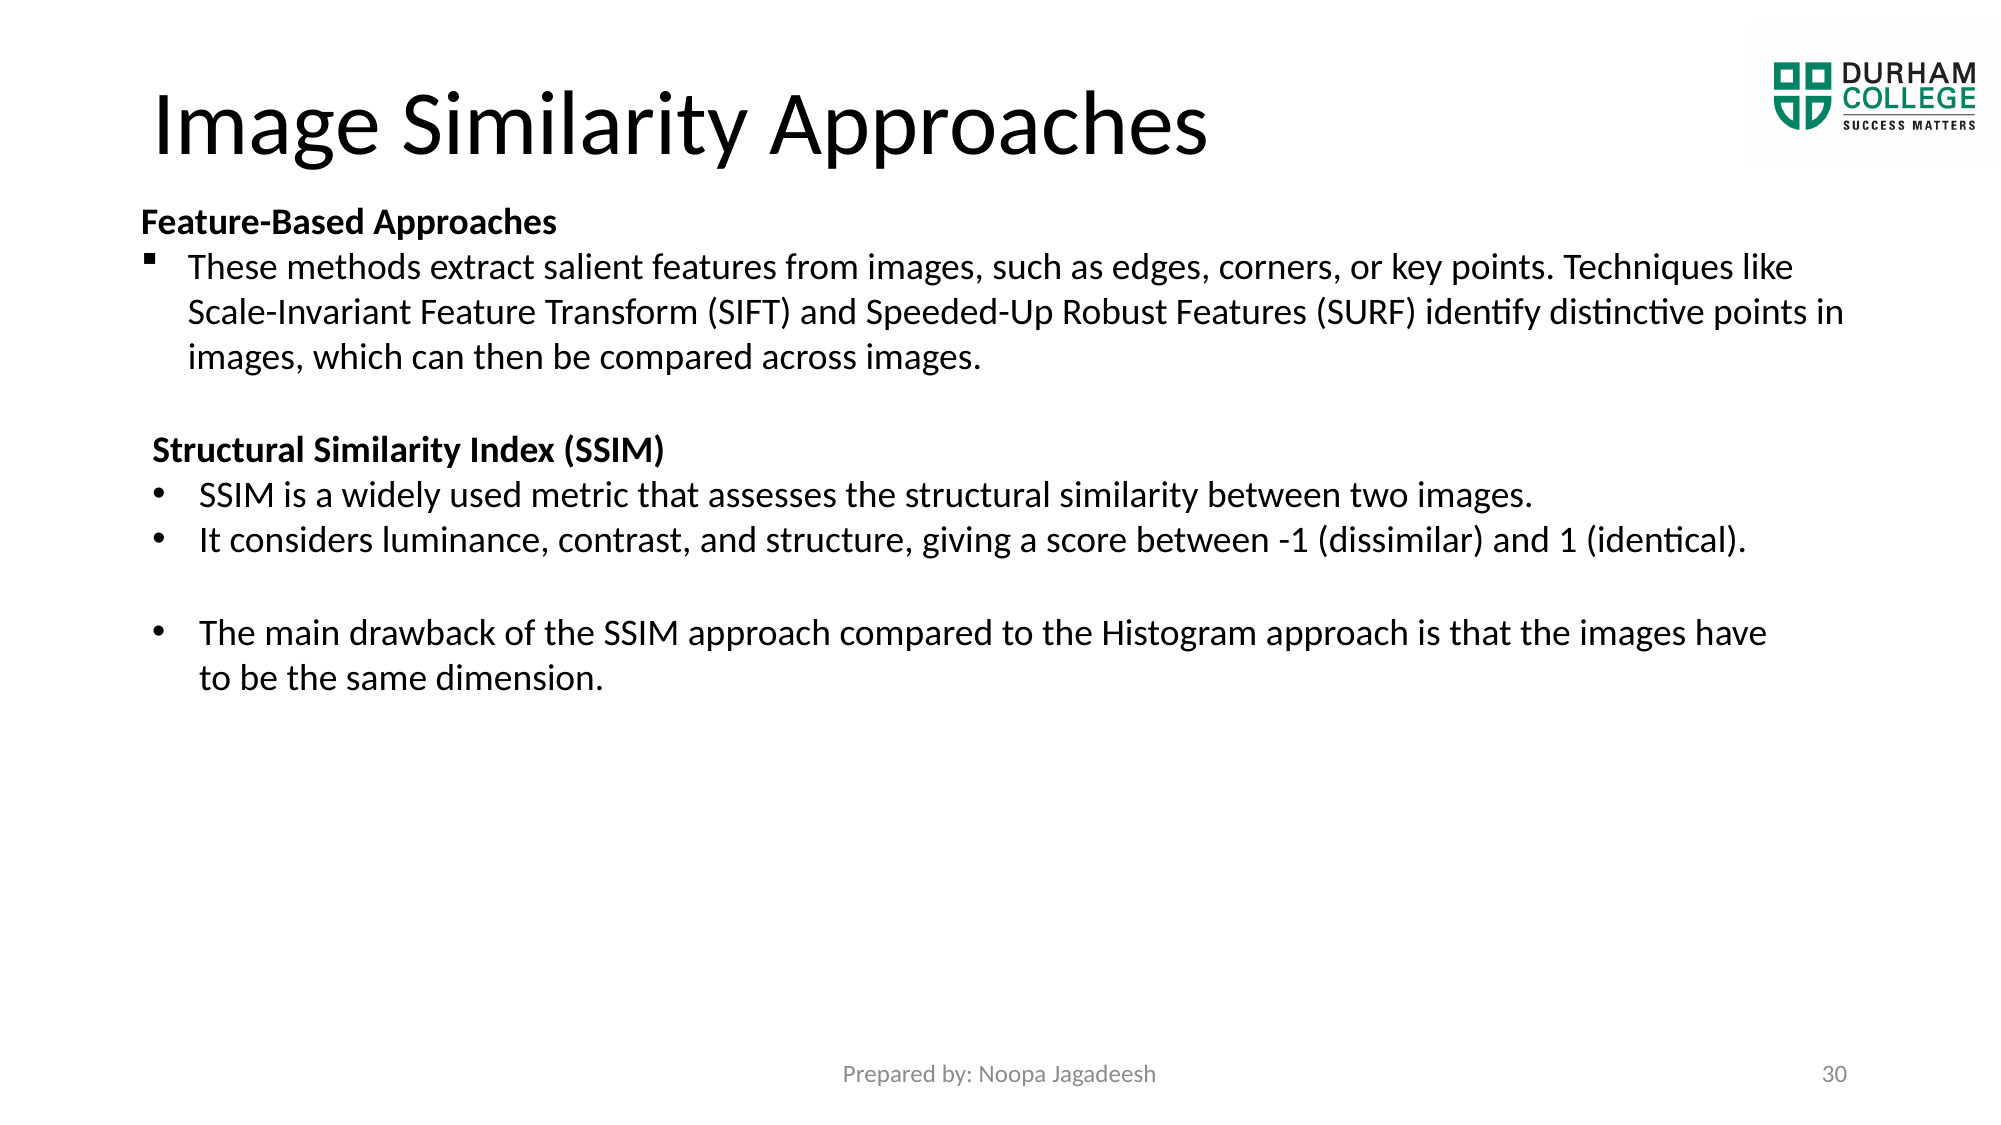

# Image Similarity Approaches
Feature-Based Approaches
These methods extract salient features from images, such as edges, corners, or key points. Techniques like Scale-Invariant Feature Transform (SIFT) and Speeded-Up Robust Features (SURF) identify distinctive points in images, which can then be compared across images.
Structural Similarity Index (SSIM)
SSIM is a widely used metric that assesses the structural similarity between two images.
It considers luminance, contrast, and structure, giving a score between -1 (dissimilar) and 1 (identical).
The main drawback of the SSIM approach compared to the Histogram approach is that the images have to be the same dimension.

Prepared by: Noopa Jagadeesh

30